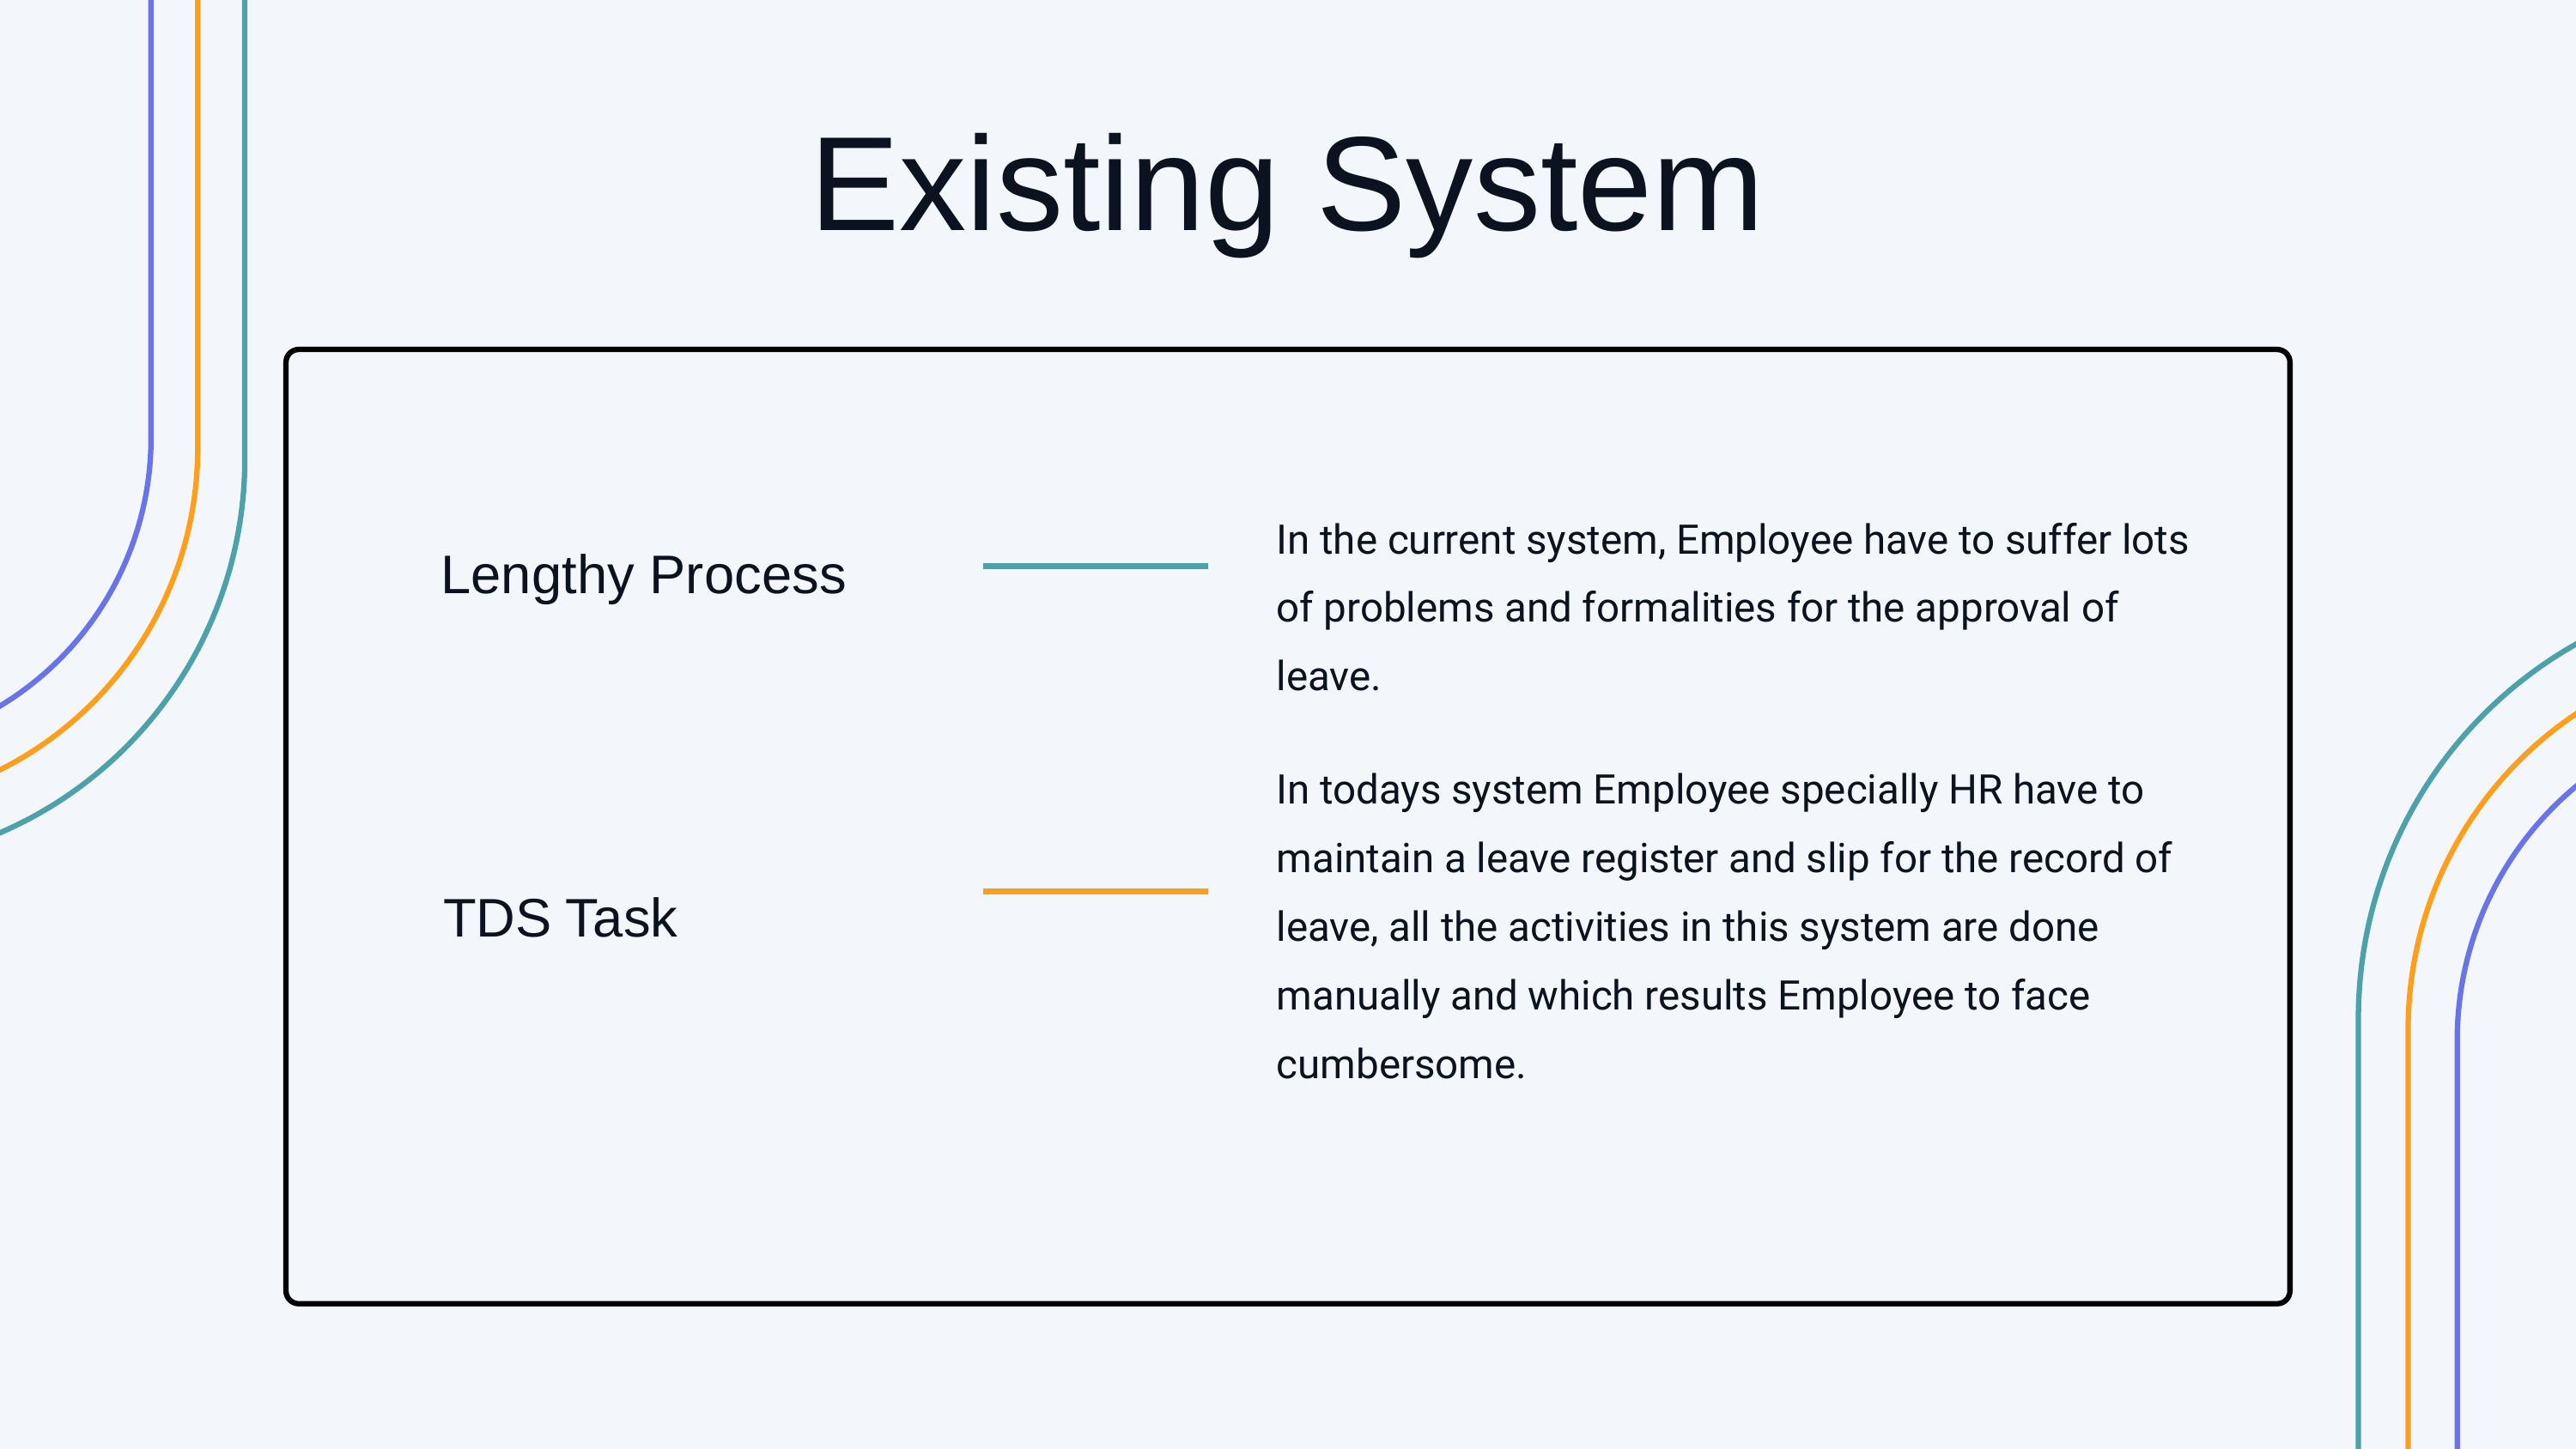

Existing System

In the current system, Employee have to suffer lots of problems and formalities for the approval of leave.
Lengthy Process

In todays system Employee specially HR have to maintain a leave register and slip for the record of leave, all the activities in this system are done manually and which results Employee to face cumbersome.
TDS Task